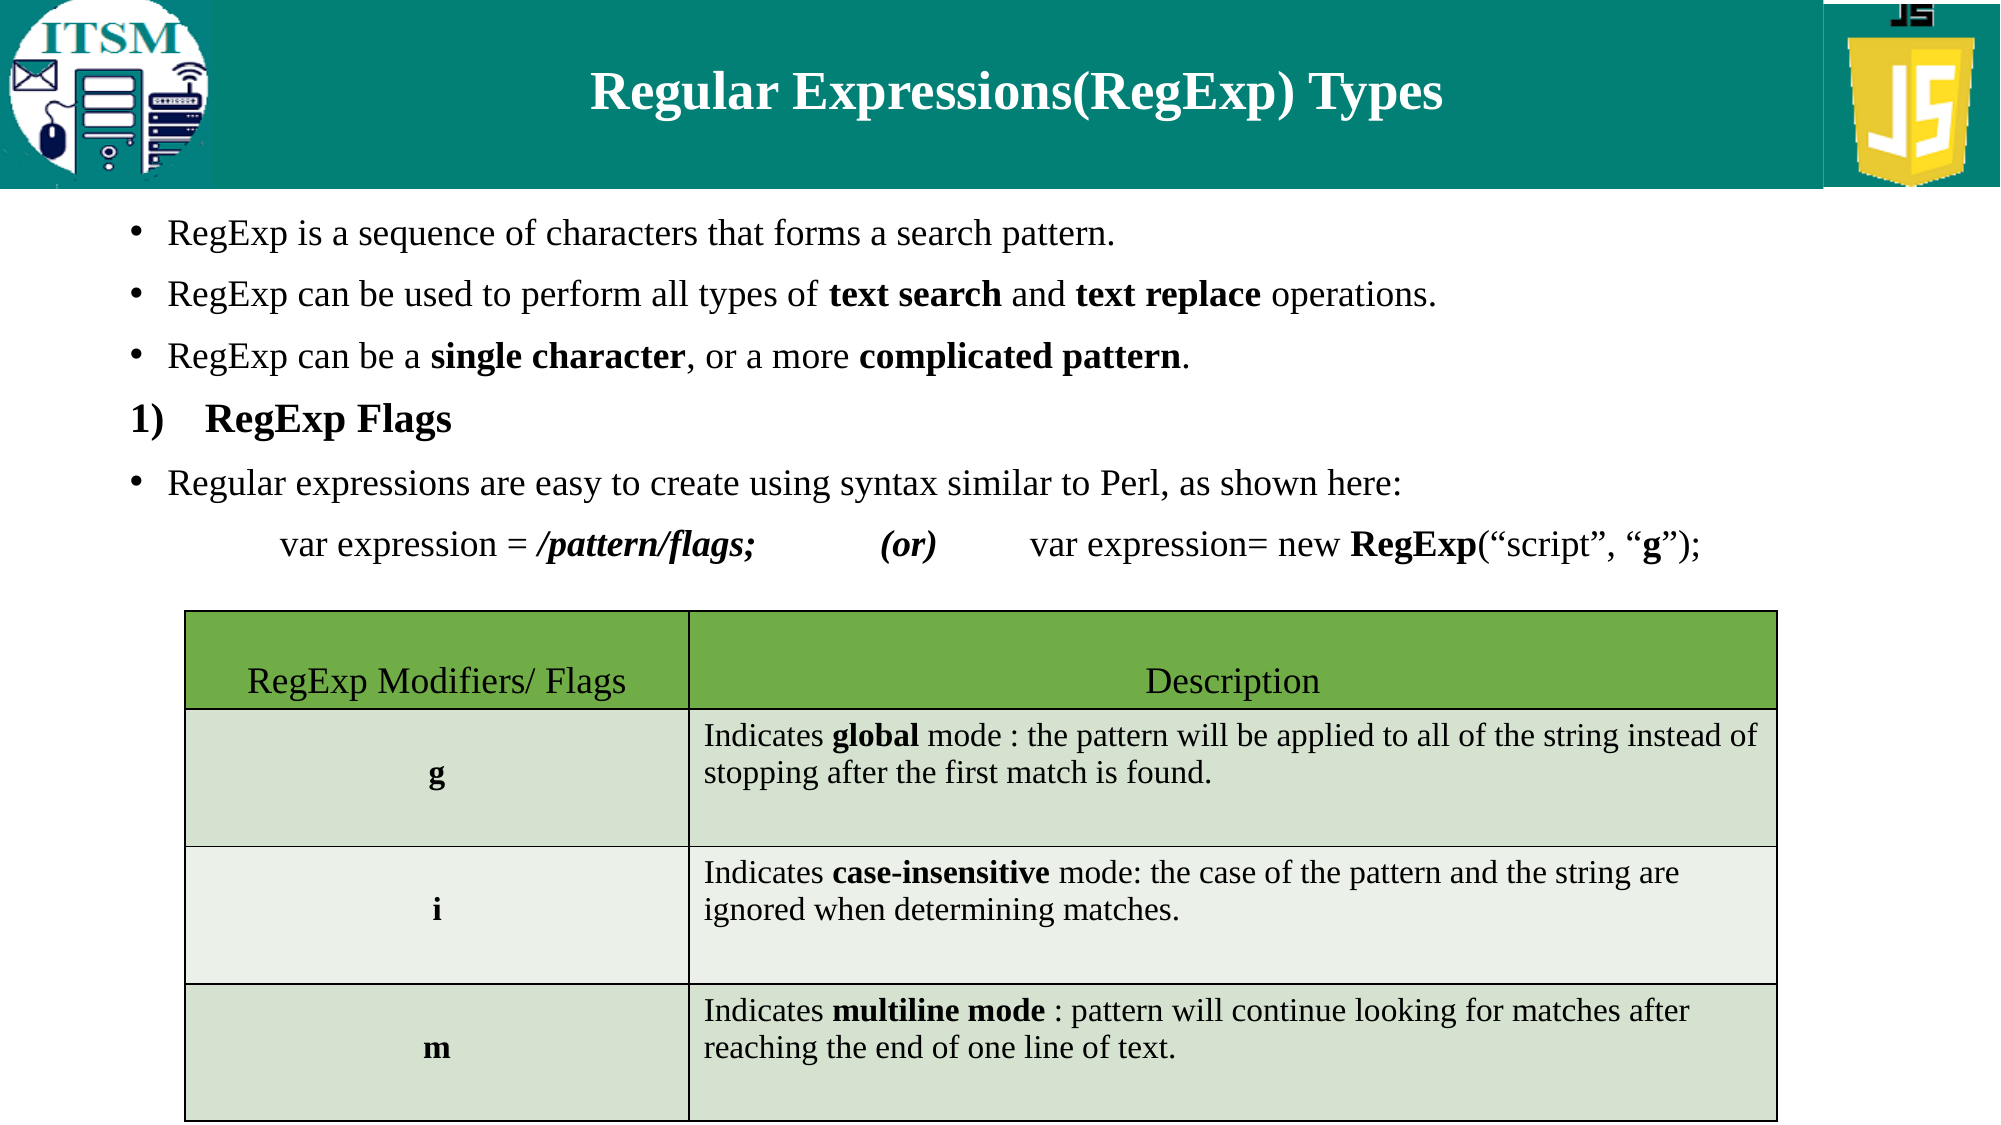

# Regular Expressions(RegExp) Types
RegExp is a sequence of characters that forms a search pattern.
RegExp can be used to perform all types of text search and text replace operations.
RegExp can be a single character, or a more complicated pattern.
RegExp Flags
Regular expressions are easy to create using syntax similar to Perl, as shown here:
 	var expression = /pattern/flags;  	(or)	var expression= new RegExp(“script”, “g”);

| RegExp Modifiers/ Flags | Description |
| --- | --- |
| g | Indicates global mode : the pattern will be applied to all of the string instead of stopping after the first match is found. |
| i | Indicates case-insensitive mode: the case of the pattern and the string are ignored when determining matches. |
| m | Indicates multiline mode : pattern will continue looking for matches after reaching the end of one line of text. |